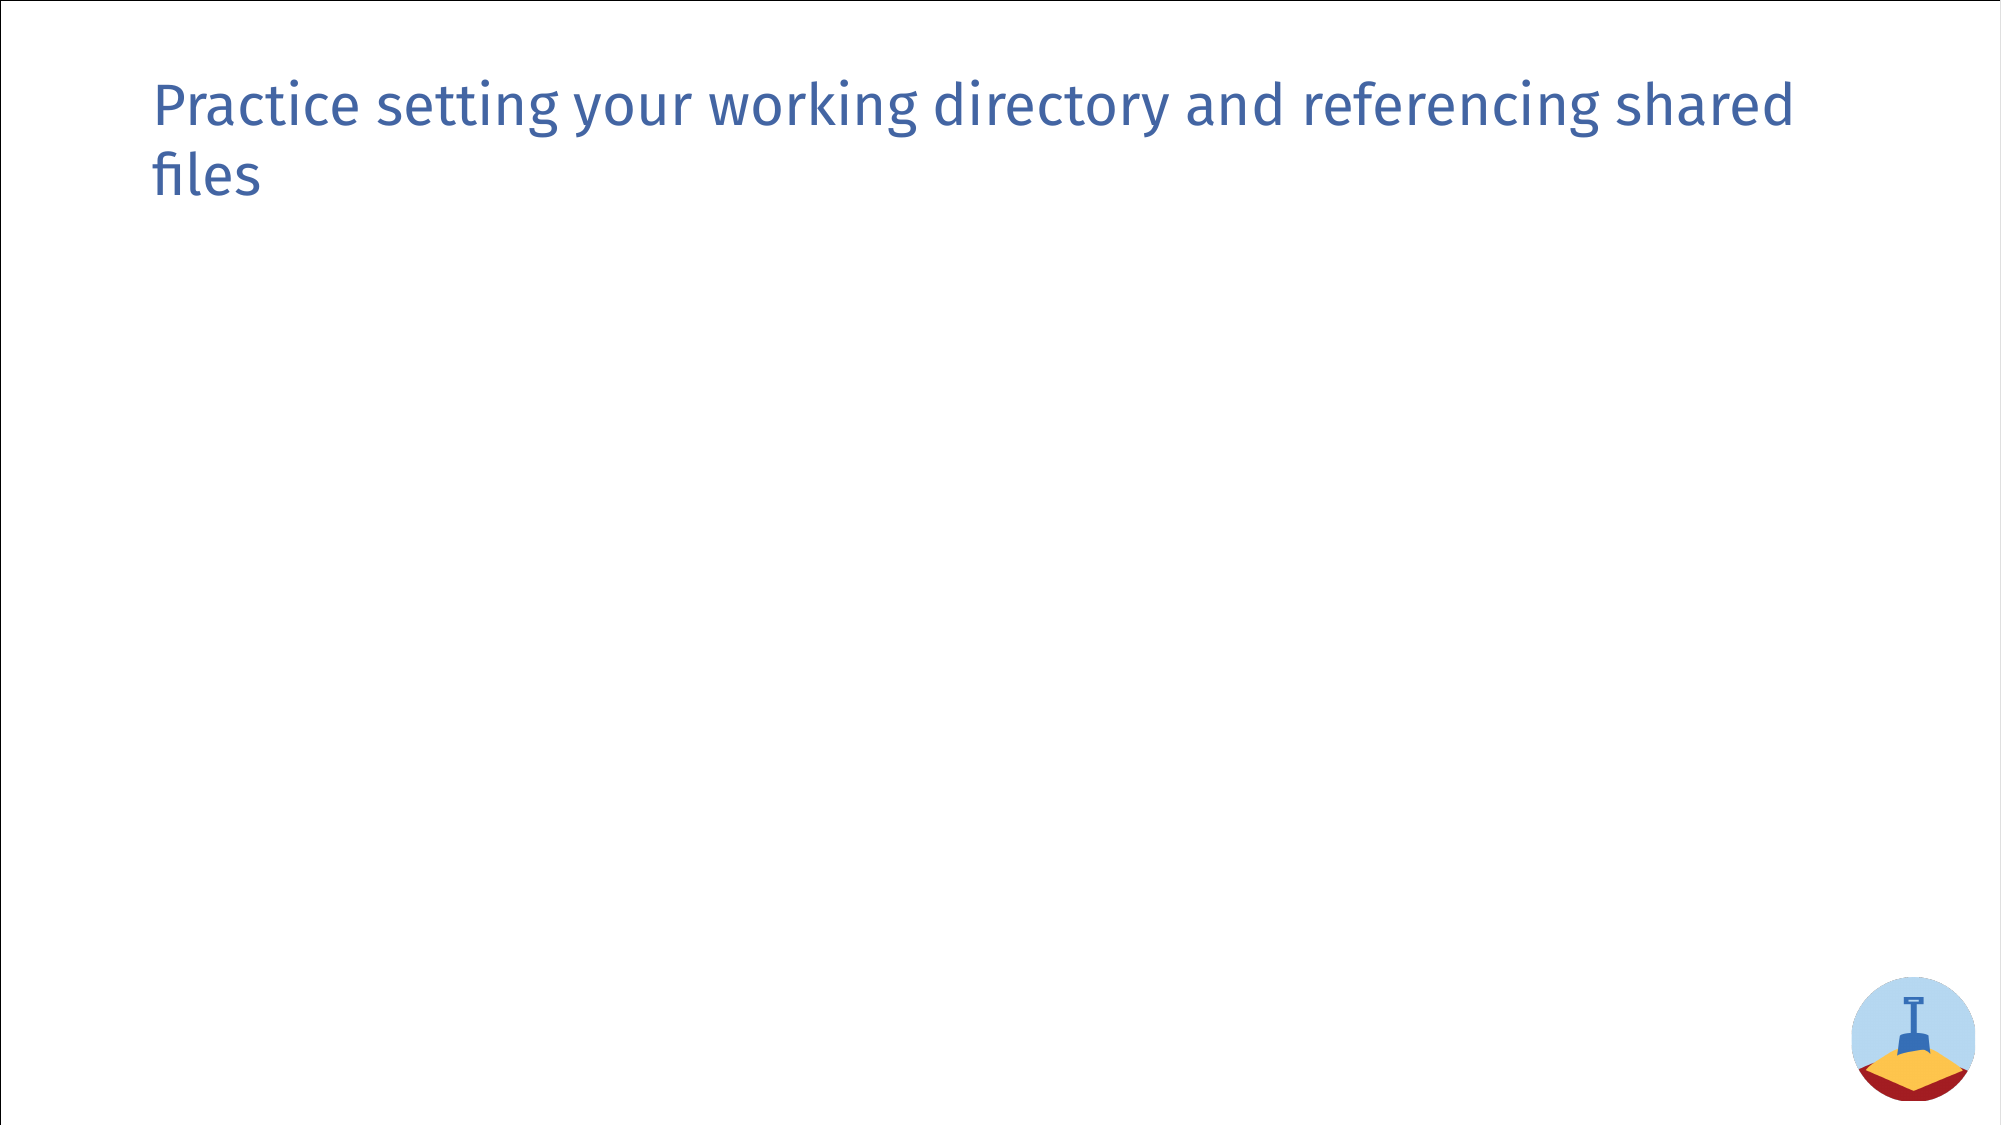

# Practice setting your working directory and referencing shared files